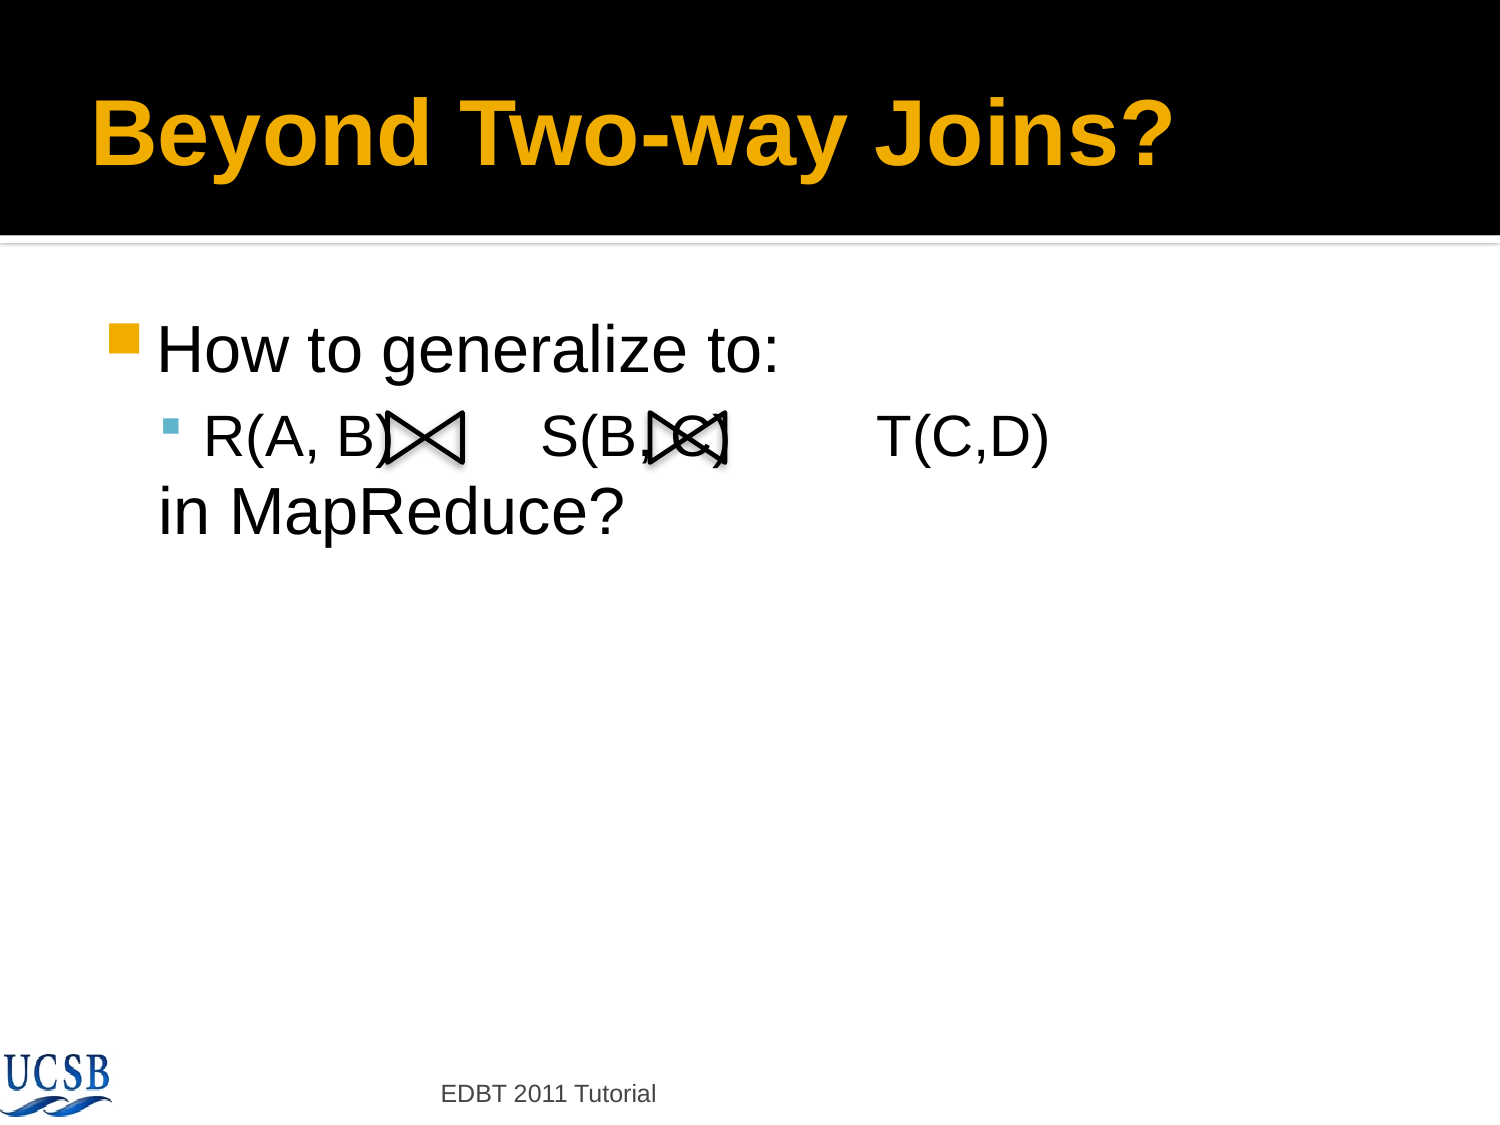

# Beyond Two-way Joins?
How to generalize to:
R(A, B)         S(B, C)         T(C,D)
   in MapReduce?

EDBT 2011 Tutorial